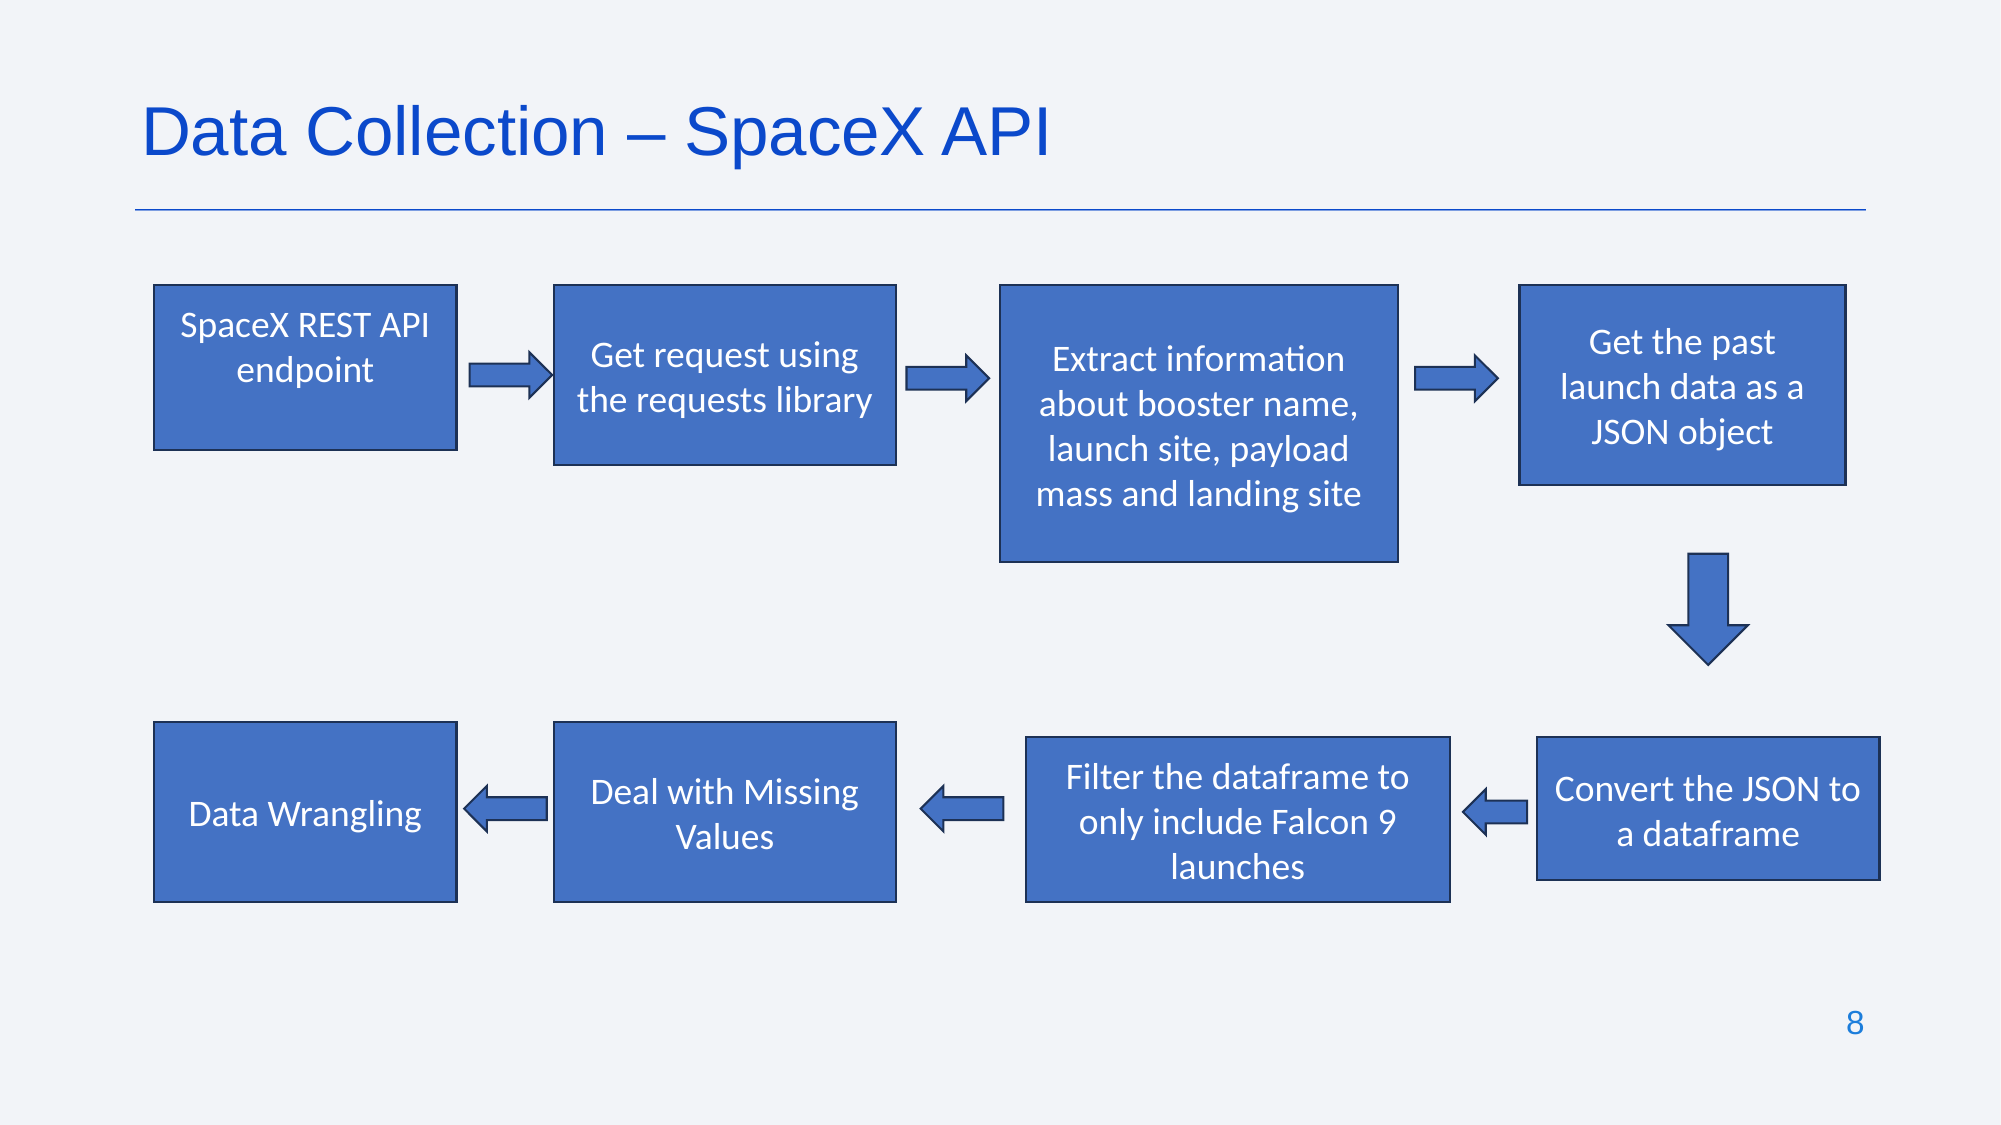

Data Collection – SpaceX API
SpaceX REST API endpoint

Get request using the requests library
Extract information about booster name, launch site, payload mass and landing site
Get the past launch data as a JSON object

Data Wrangling
Deal with Missing Values
Filter the dataframe to only include Falcon 9 launches
Convert the JSON to a dataframe

8